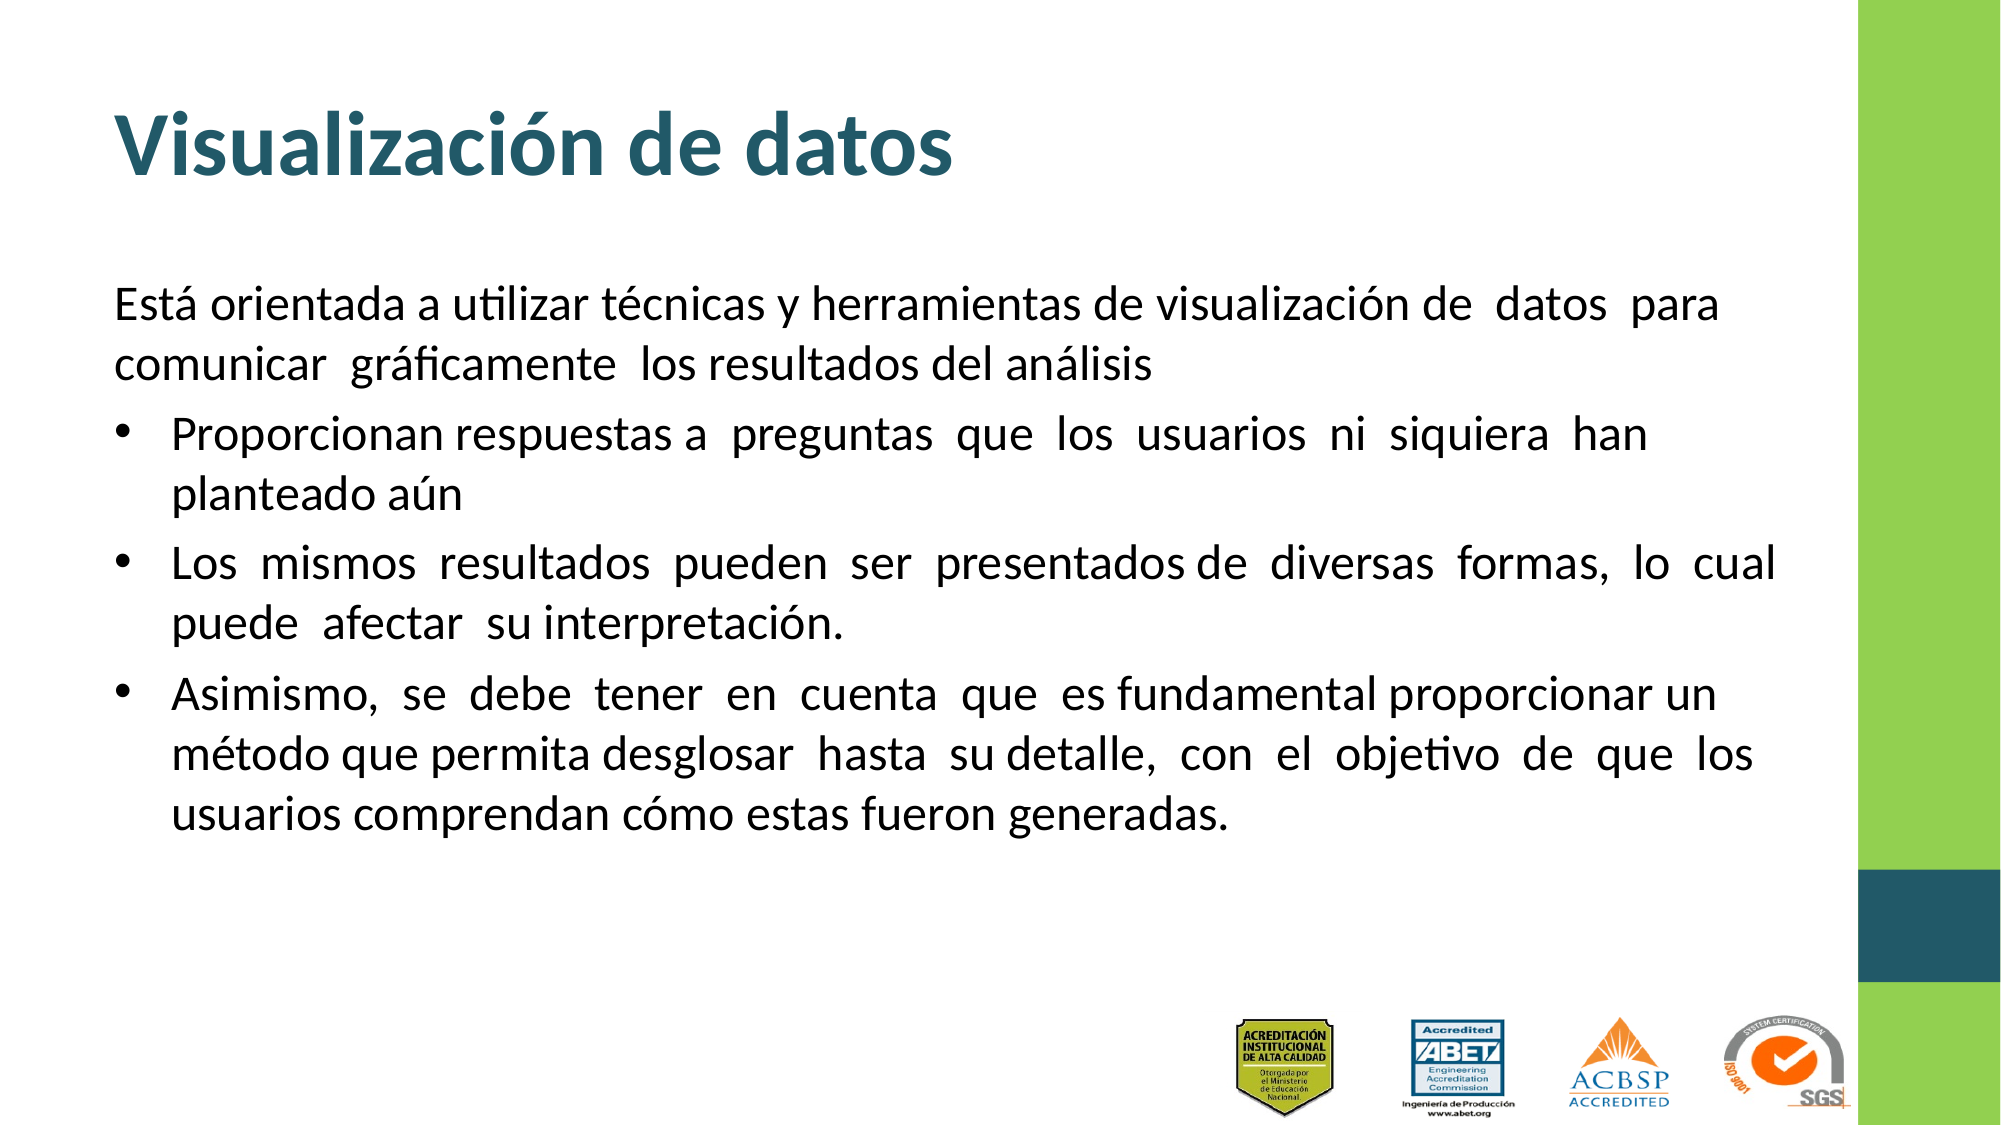

# Visualización de datos
Está orientada a utilizar técnicas y herramientas de visualización de  datos  para  comunicar  gráficamente  los resultados del análisis
Proporcionan respuestas a  preguntas  que  los  usuarios  ni  siquiera  han planteado aún
Los  mismos  resultados  pueden  ser  presentados de  diversas  formas,  lo  cual  puede  afectar  su interpretación.
Asimismo,  se  debe  tener  en  cuenta  que  es fundamental proporcionar un método que permita desglosar  hasta  su detalle,  con  el  objetivo  de  que  los  usuarios comprendan cómo estas fueron generadas.